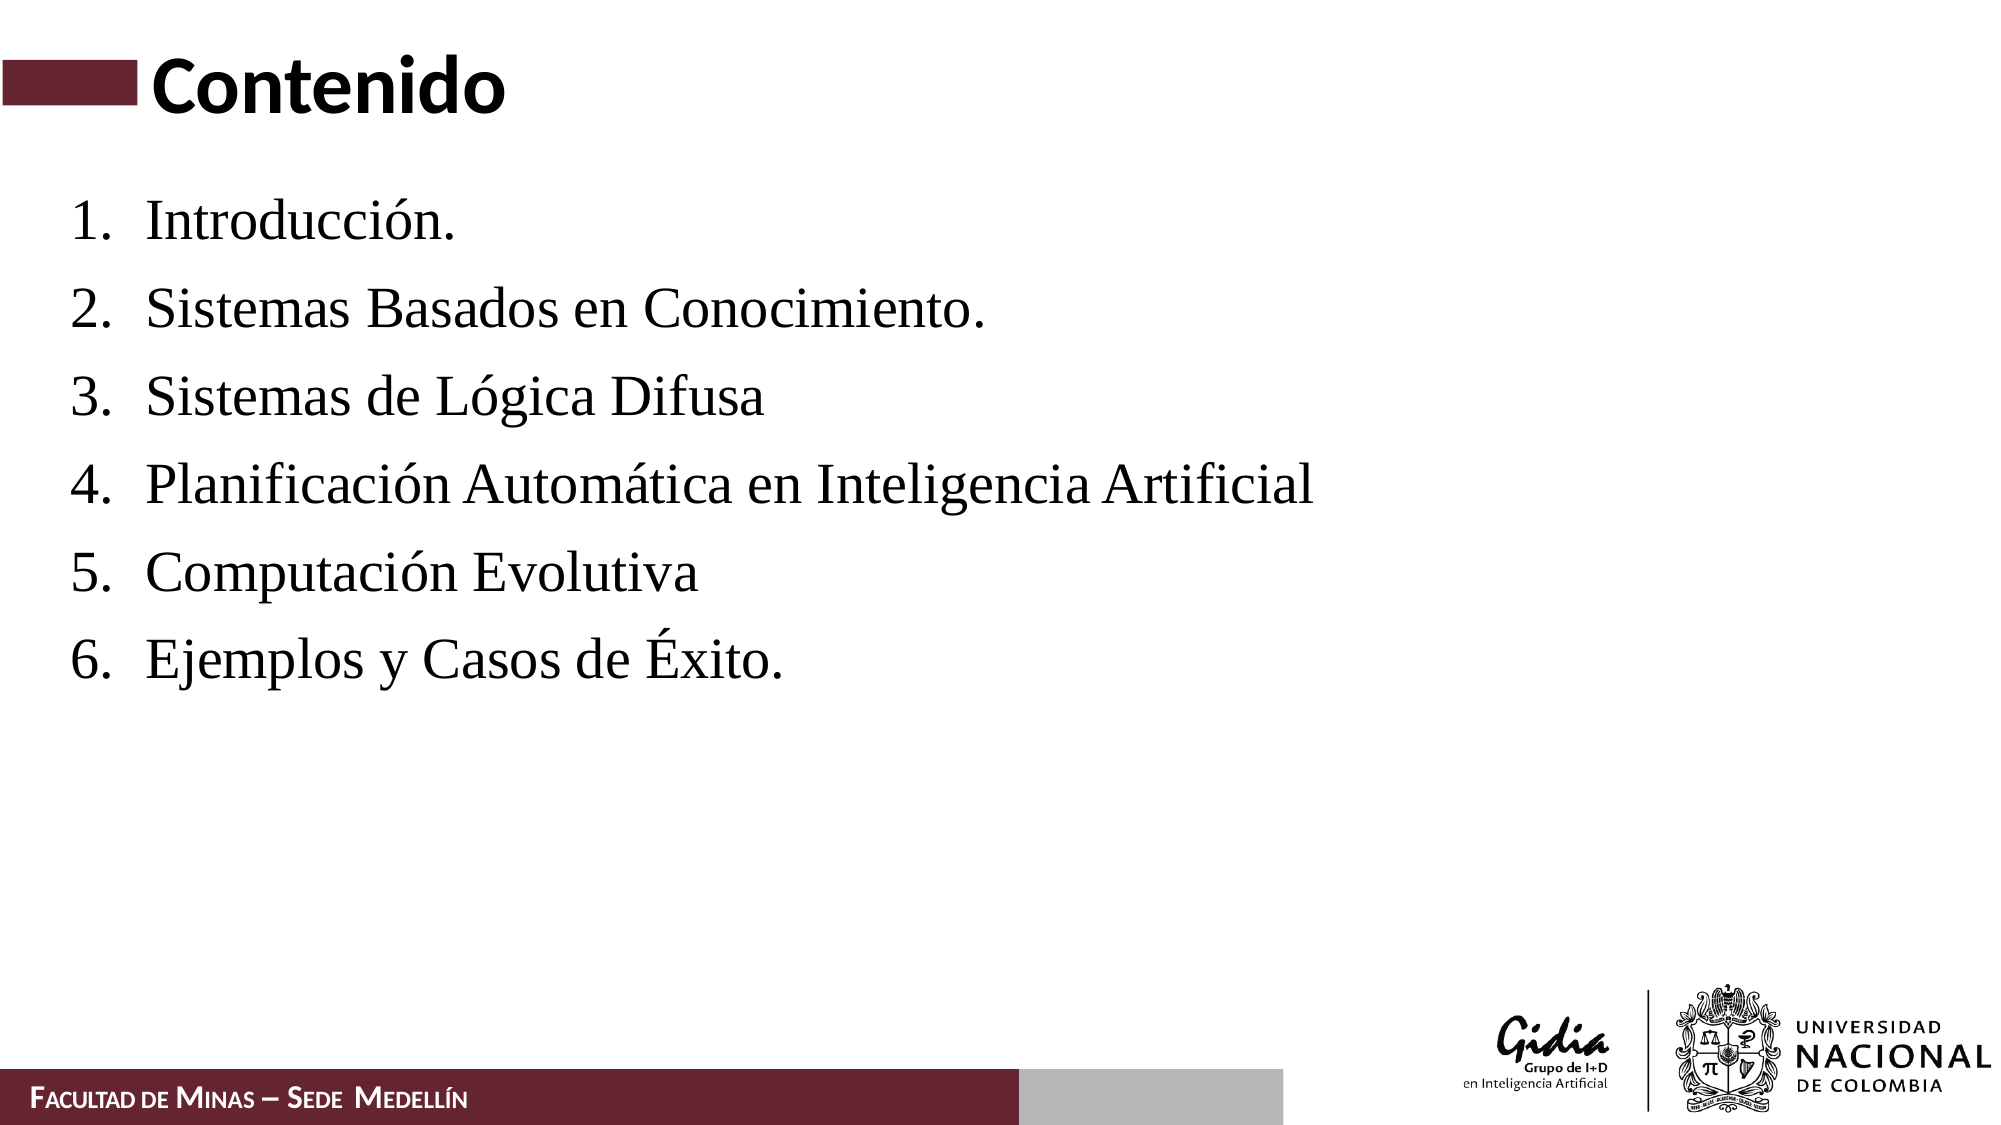

# Contenido
Introducción.
Sistemas Basados en Conocimiento.
Sistemas de Lógica Difusa
Planificación Automática en Inteligencia Artificial
Computación Evolutiva
Ejemplos y Casos de Éxito.